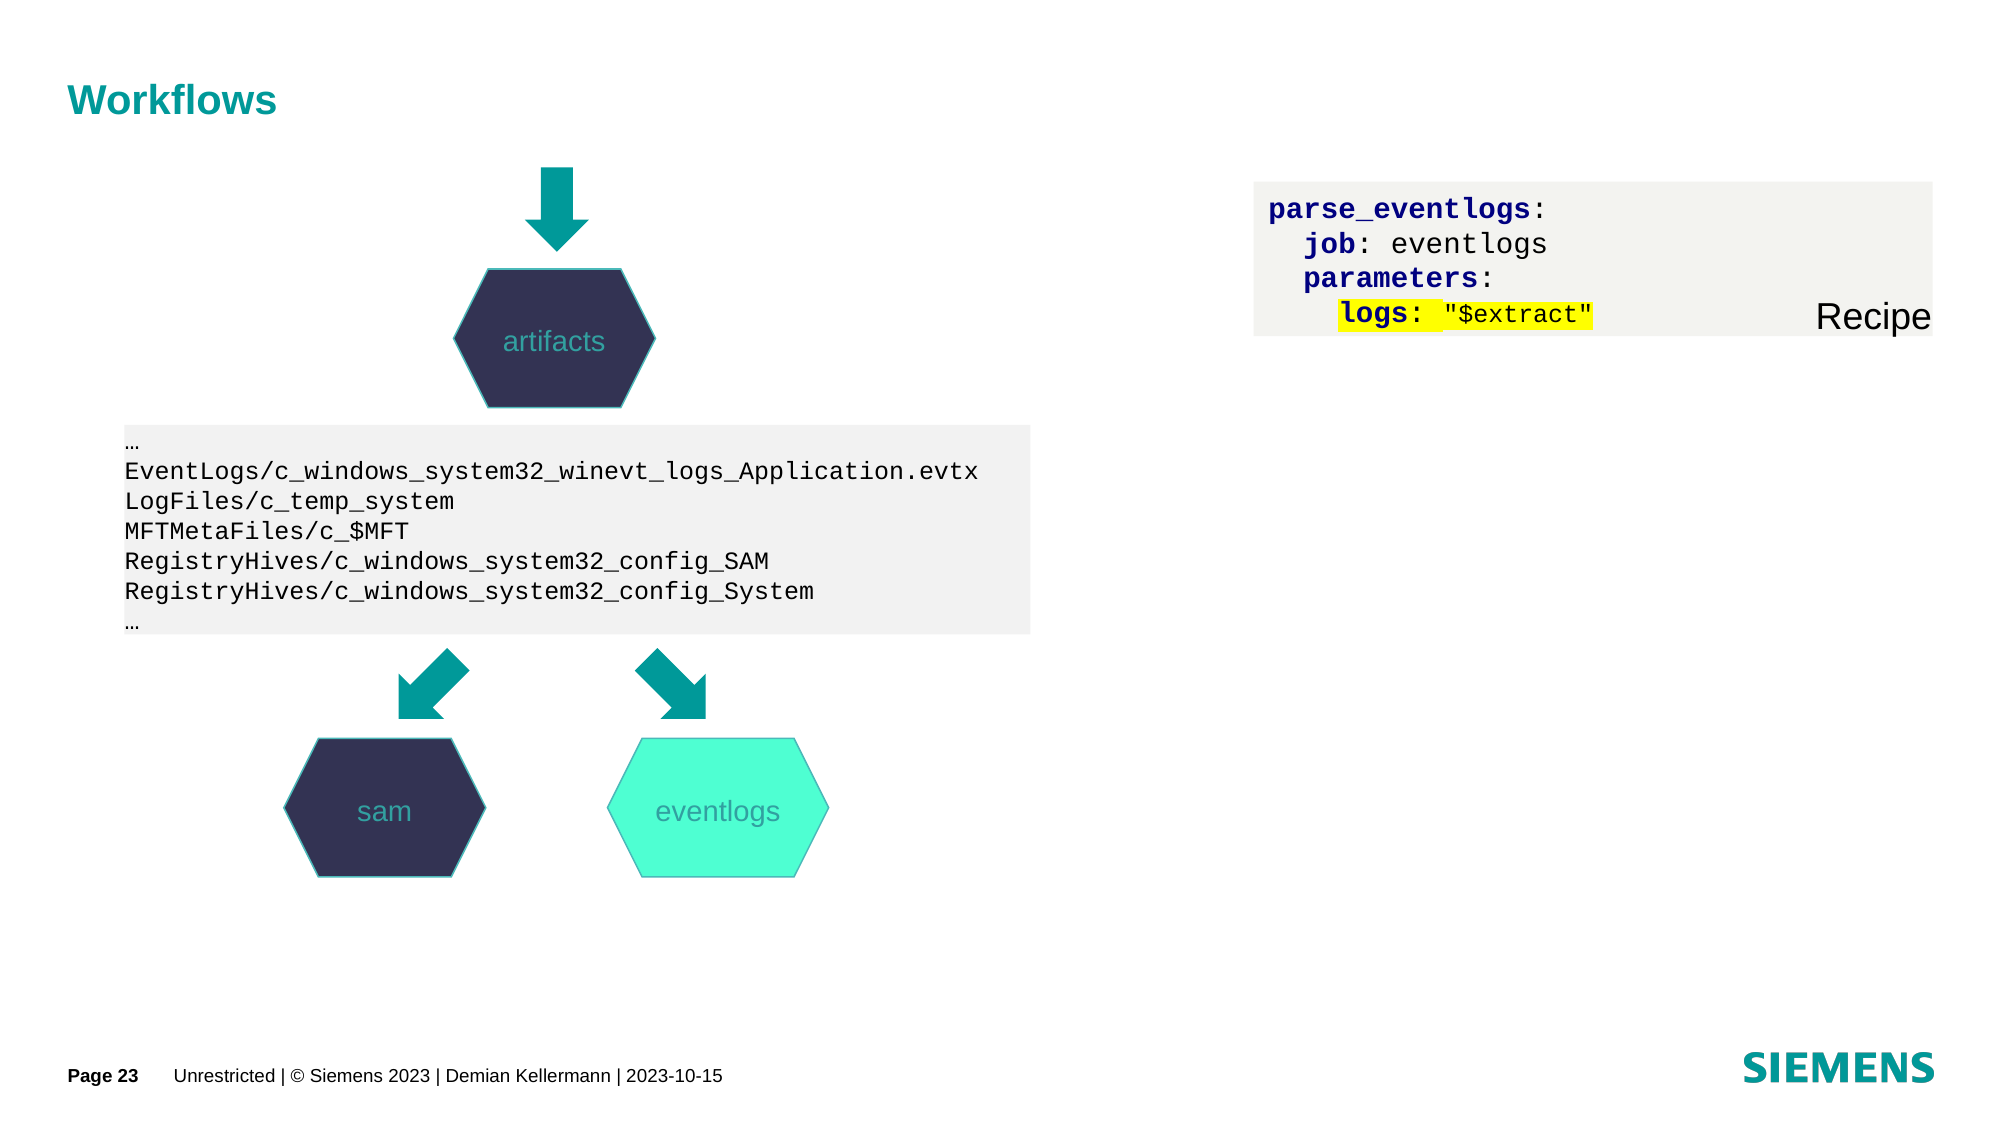

# Workflows

parse_eventlogs:
  job: eventlogs
  parameters:
    logs: "$extract"
artifacts
Recipe
…
EventLogs/c_windows_system32_winevt_logs_Application.evtx
LogFiles/c_temp_system
MFTMetaFiles/c_$MFT
RegistryHives/c_windows_system32_config_SAM
RegistryHives/c_windows_system32_config_System
…

sam
eventlogs
Page 23
Unrestricted | © Siemens 2023 | Demian Kellermann | 2023-10-15